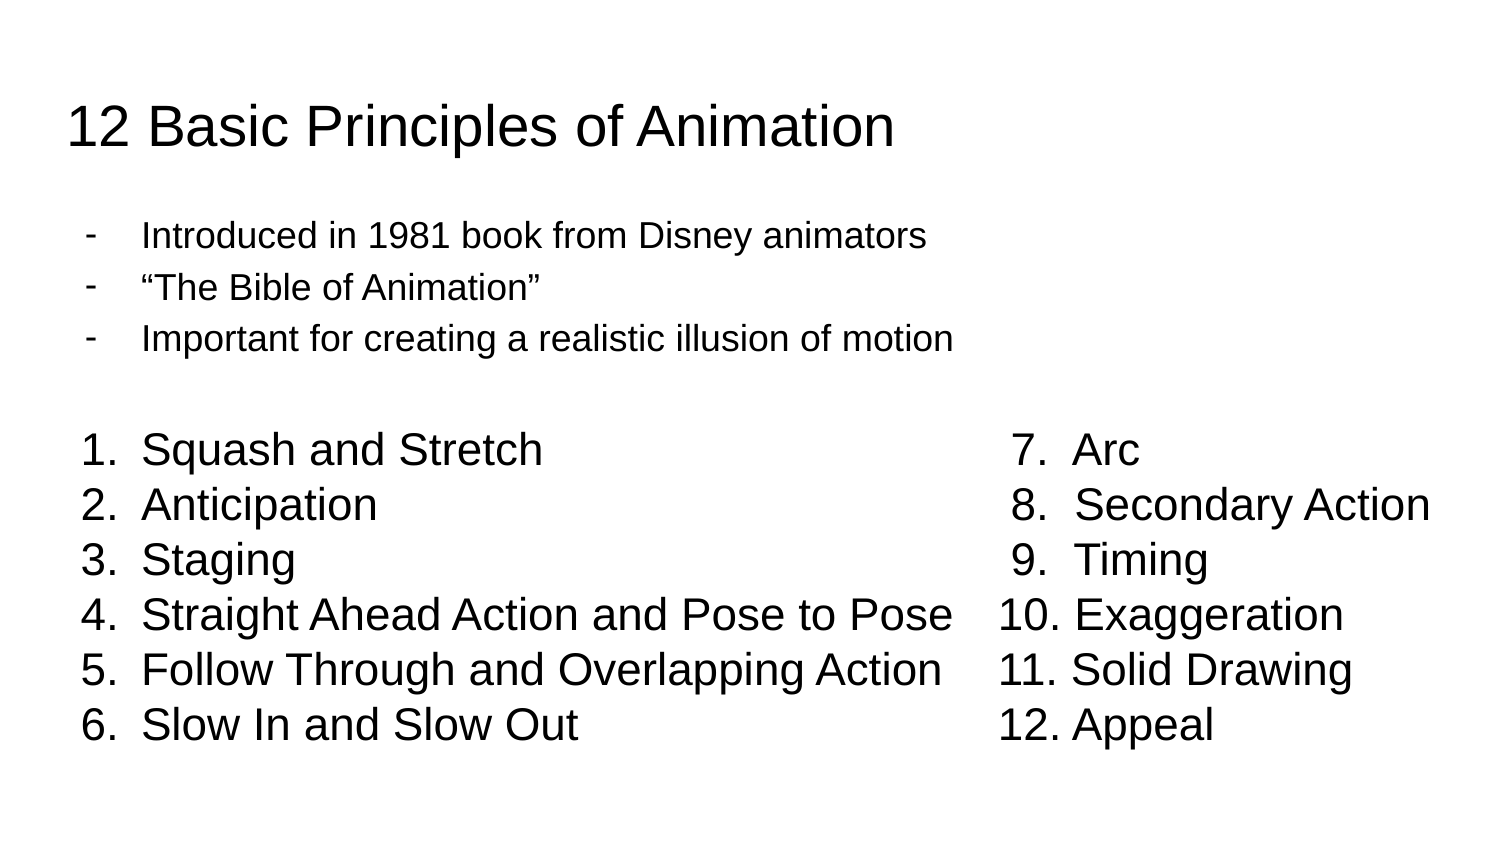

# 12 Basic Principles of Animation
Introduced in 1981 book from Disney animators
“The Bible of Animation”
Important for creating a realistic illusion of motion
Squash and Stretch
Anticipation
Staging
Straight Ahead Action and Pose to Pose
Follow Through and Overlapping Action
Slow In and Slow Out

 7.  Arc
 8.  Secondary Action
 9.  Timing
10. Exaggeration
11. Solid Drawing
12. Appeal